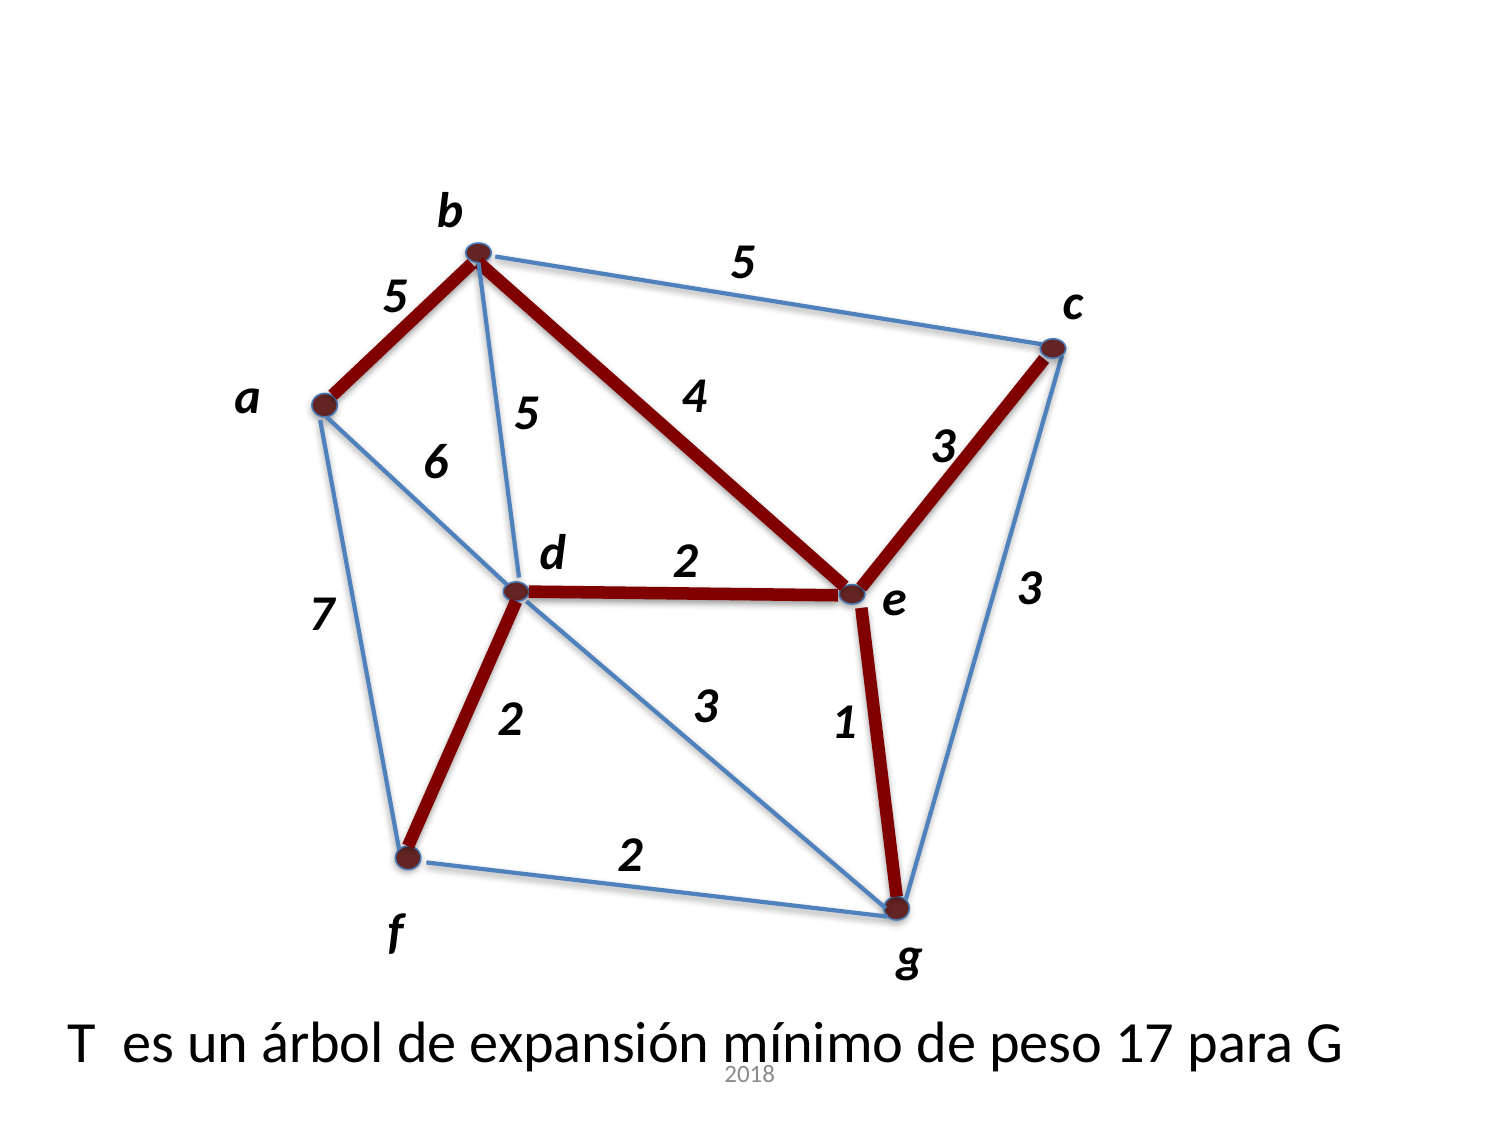

b
5

5
c

4
a
5

3
6
d
2
3
e
7

3
2
1
2

f

g
T  es un árbol de expansión mínimo de peso 17 para G
2018